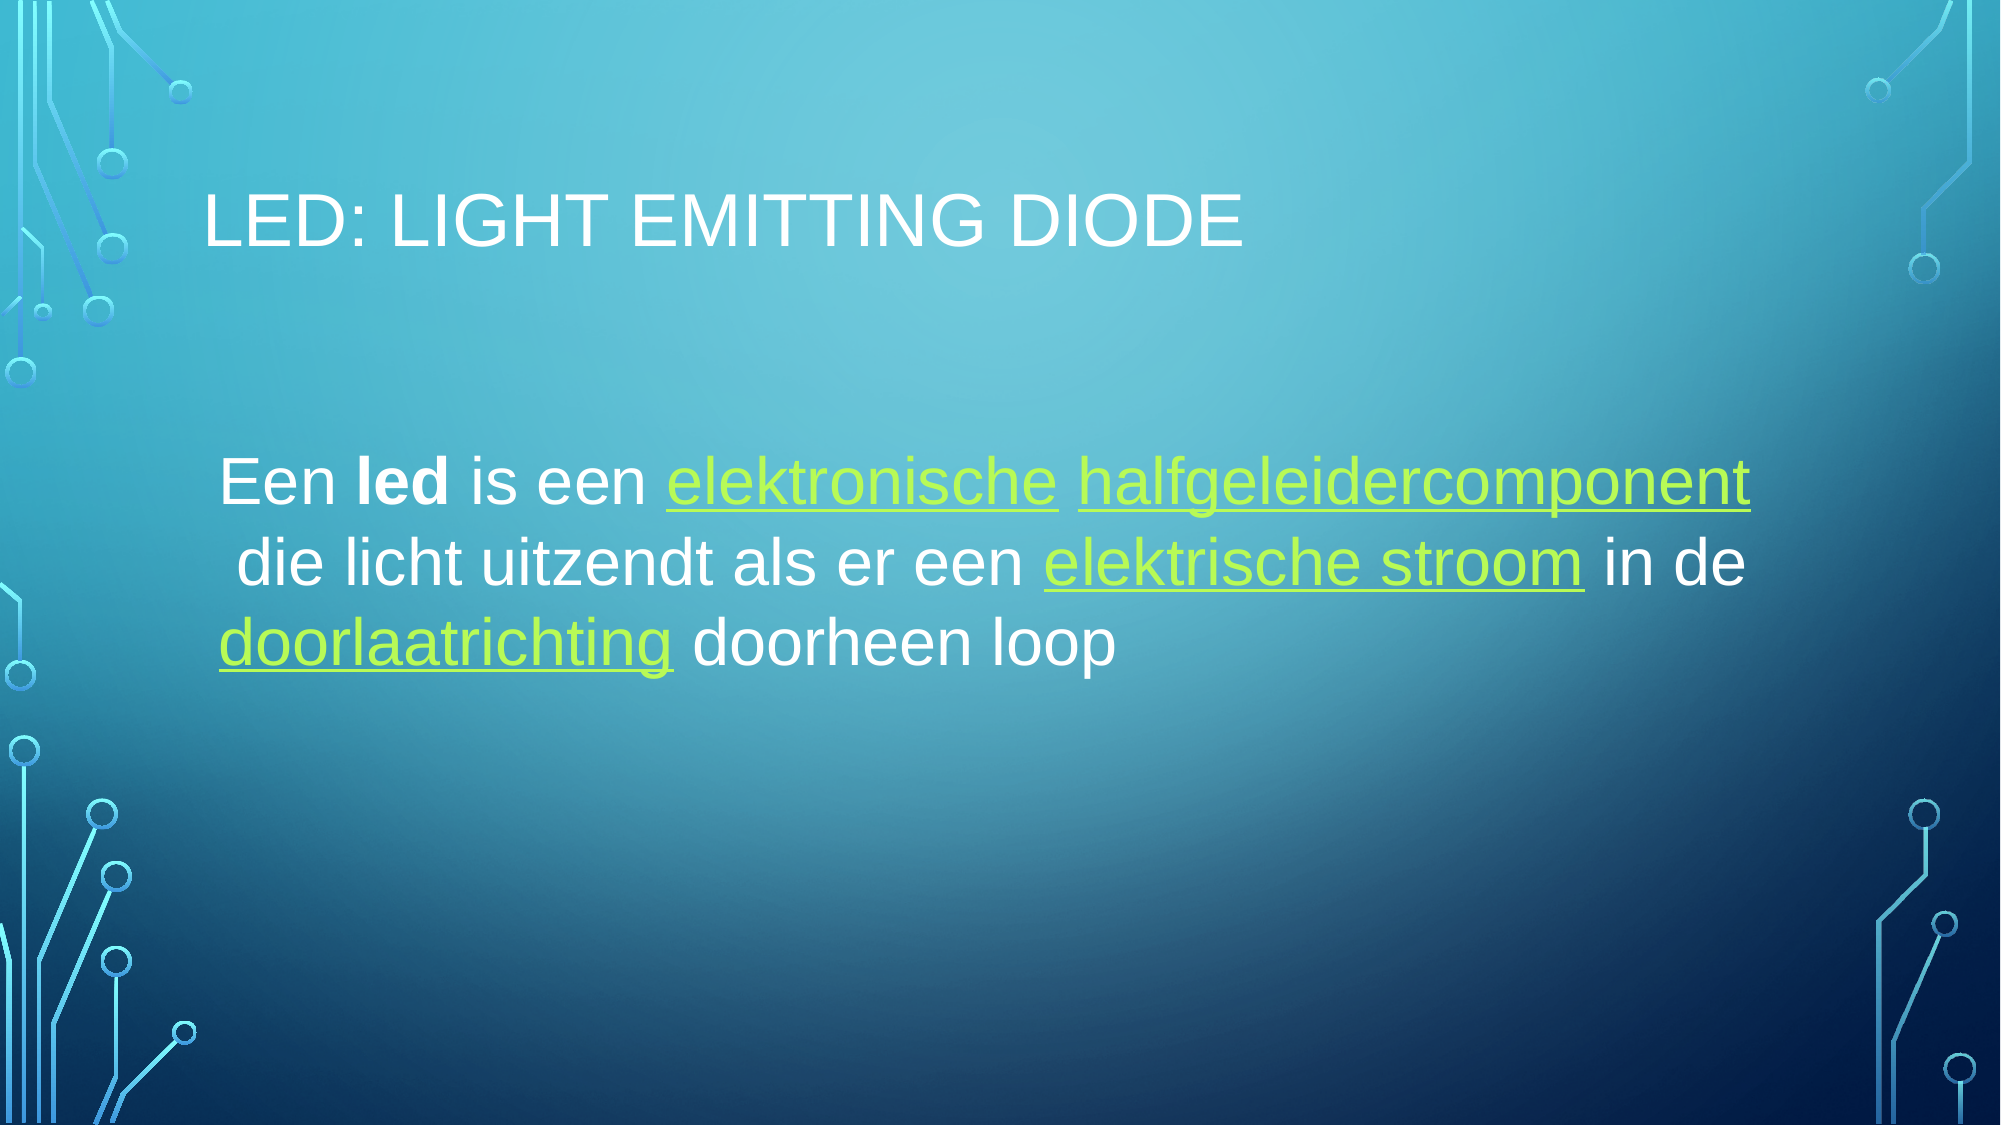

# LED: Light Emitting diode
Een led is een elektronische halfgeleidercomponent die licht uitzendt als er een elektrische stroom in de doorlaatrichting doorheen loop